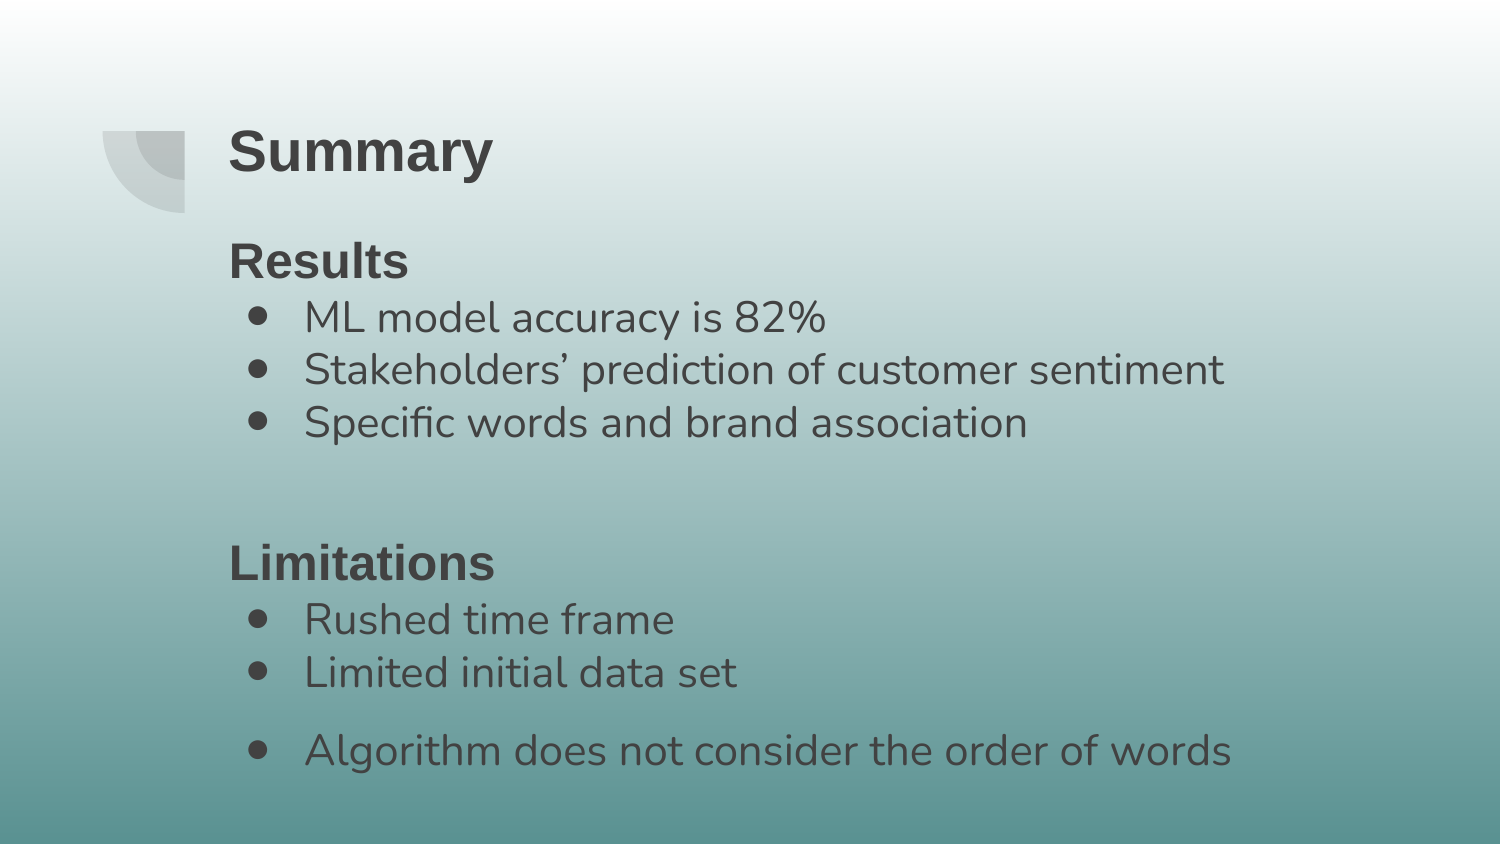

# Summary
Results
ML model accuracy is 82%
Stakeholders’ prediction of customer sentiment
Specific words and brand association

Limitations
Rushed time frame
Limited initial data set
Algorithm does not consider the order of words